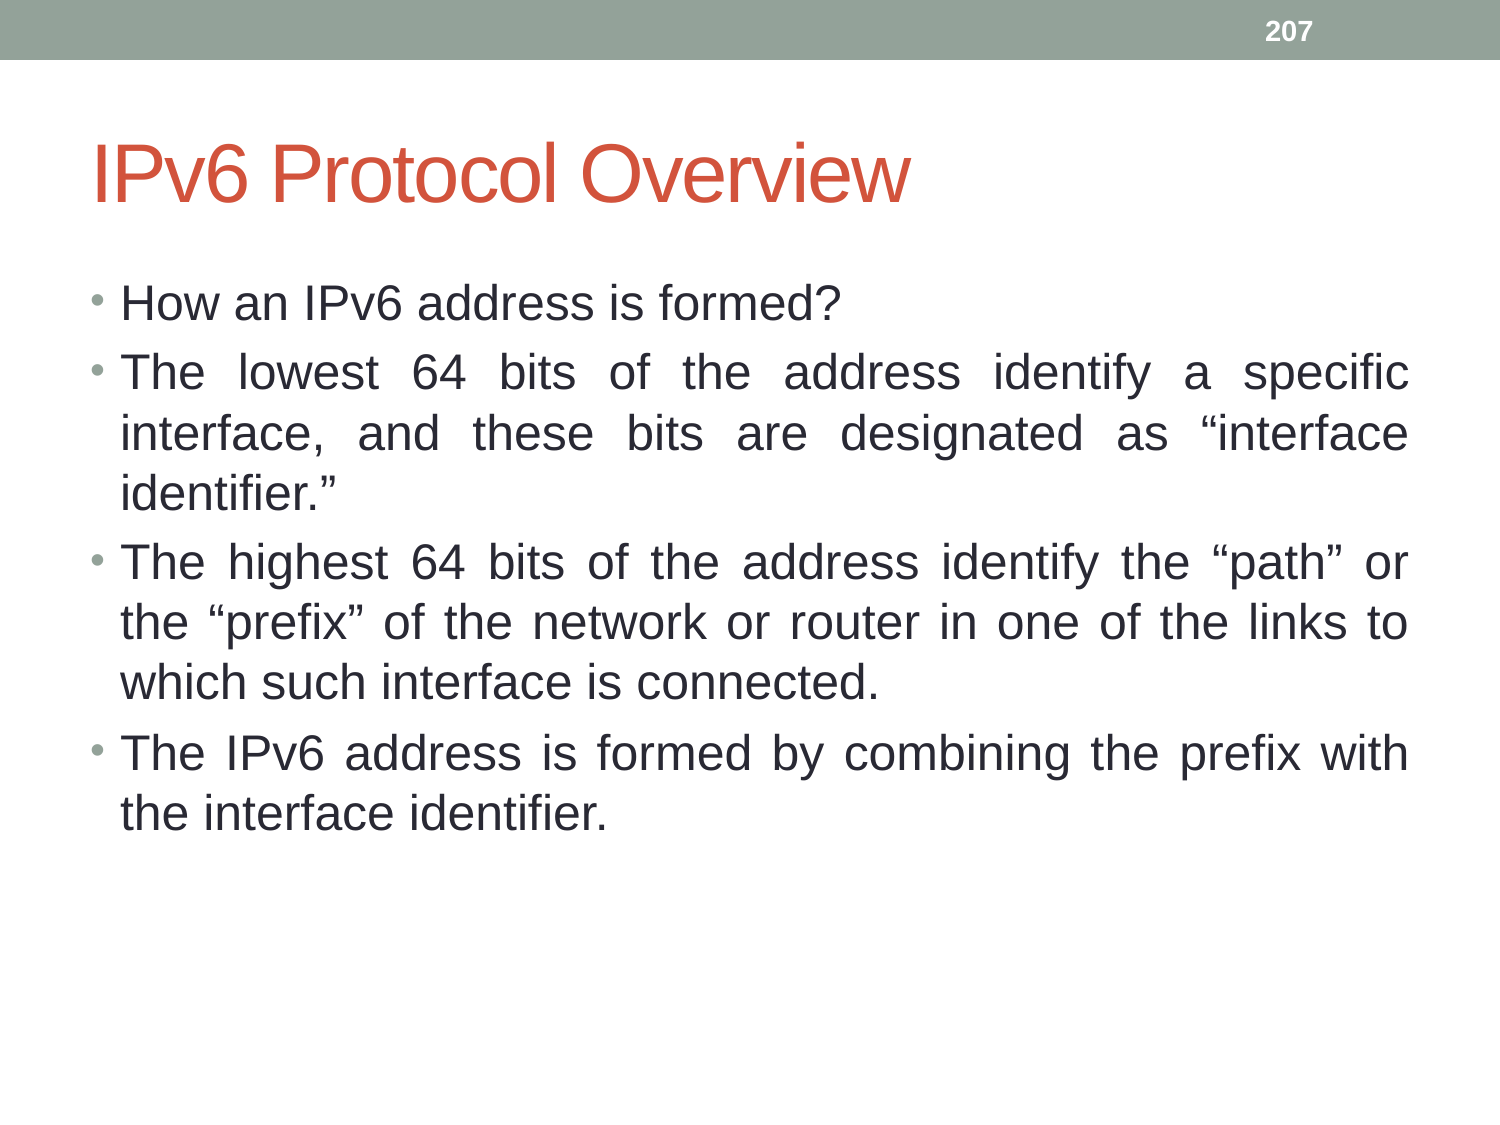

207
# IPv6 Protocol Overview
How an IPv6 address is formed?
The lowest 64 bits of the address identify a specific interface, and these bits are designated as “interface identifier.”
The highest 64 bits of the address identify the “path” or the “prefix” of the network or router in one of the links to which such interface is connected.
The IPv6 address is formed by combining the prefix with the interface identifier.